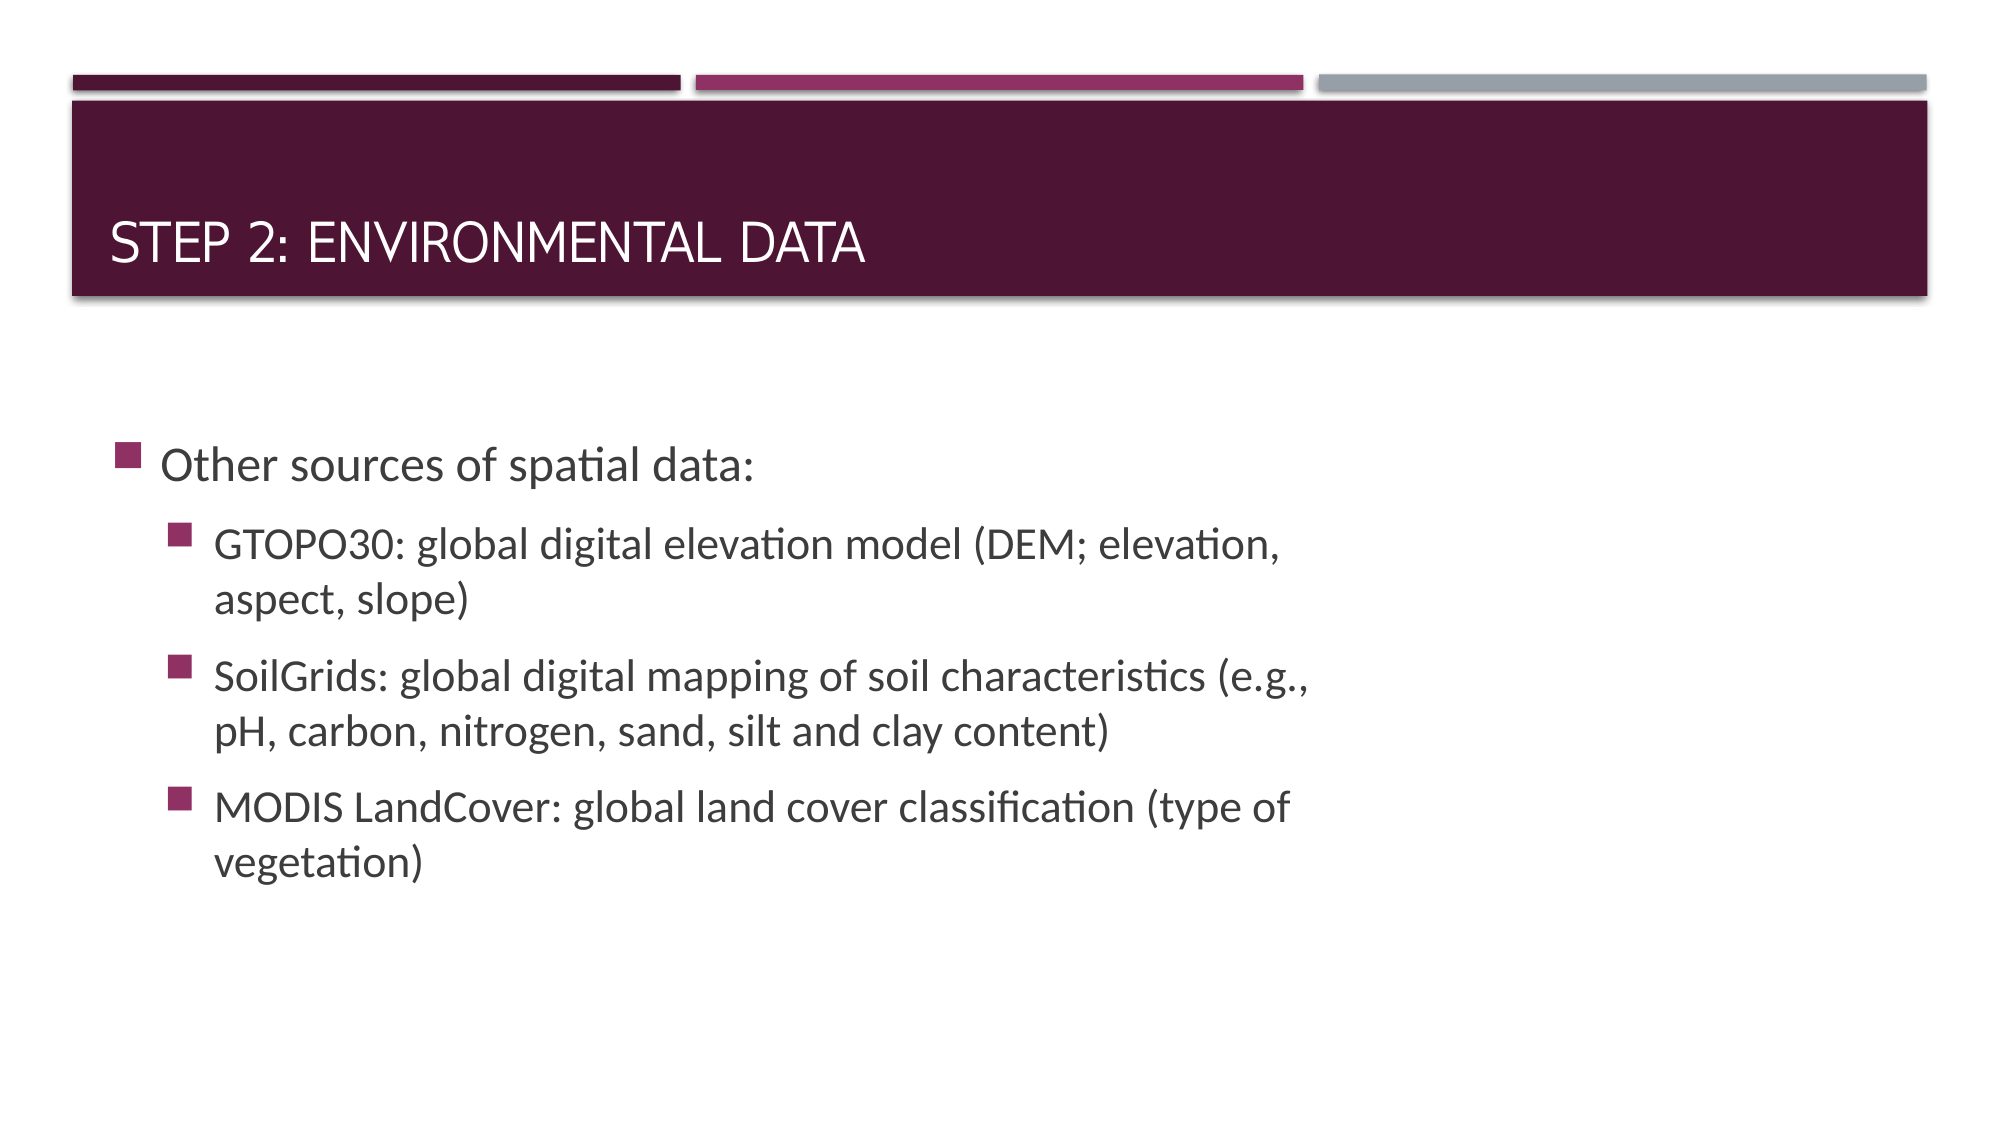

# STEP 2: Environmental DATA
Other sources of spatial data:
GTOPO30: global digital elevation model (DEM; elevation, aspect, slope)
SoilGrids: global digital mapping of soil characteristics (e.g., pH, carbon, nitrogen, sand, silt and clay content)
MODIS LandCover: global land cover classification (type of vegetation)